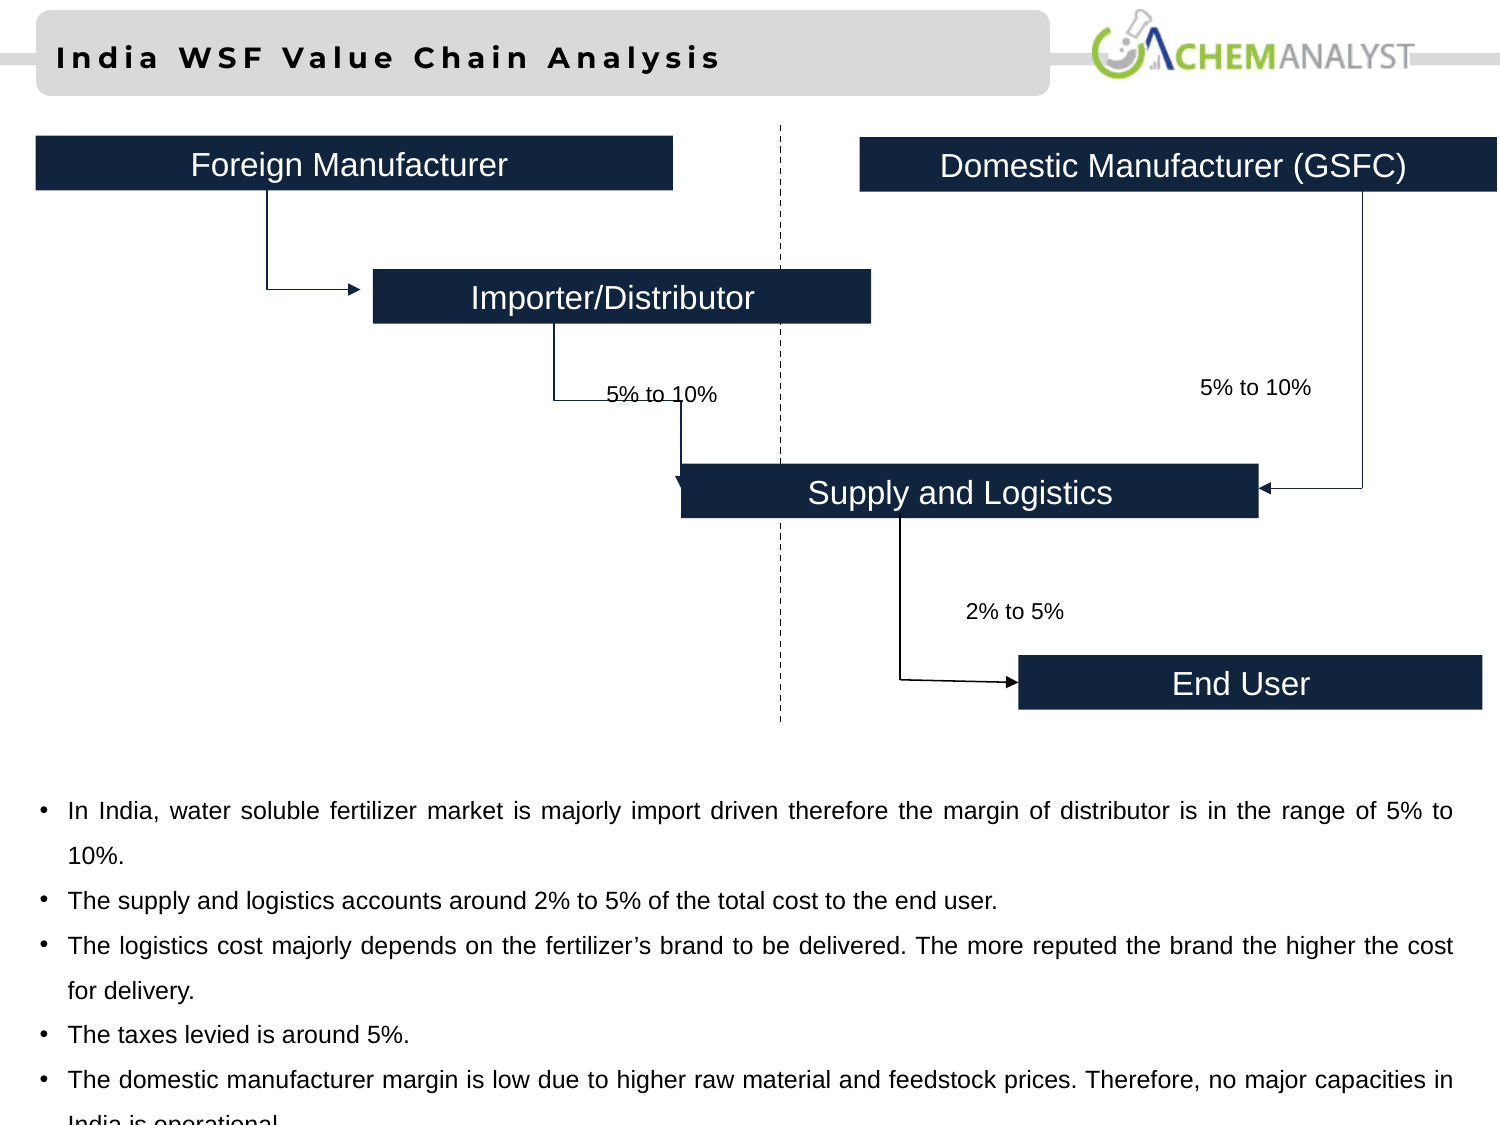

India WSF Value Chain Analysis
Foreign Manufacturer
Importer/Distributor
5% to 10%
Supply and Logistics
2% to 5%
End User
Domestic Manufacturer (GSFC)
5% to 10%
In India, water soluble fertilizer market is majorly import driven therefore the margin of distributor is in the range of 5% to 10%.
The supply and logistics accounts around 2% to 5% of the total cost to the end user.
The logistics cost majorly depends on the fertilizer’s brand to be delivered. The more reputed the brand the higher the cost for delivery.
The taxes levied is around 5%.
The domestic manufacturer margin is low due to higher raw material and feedstock prices. Therefore, no major capacities in India is operational.
24